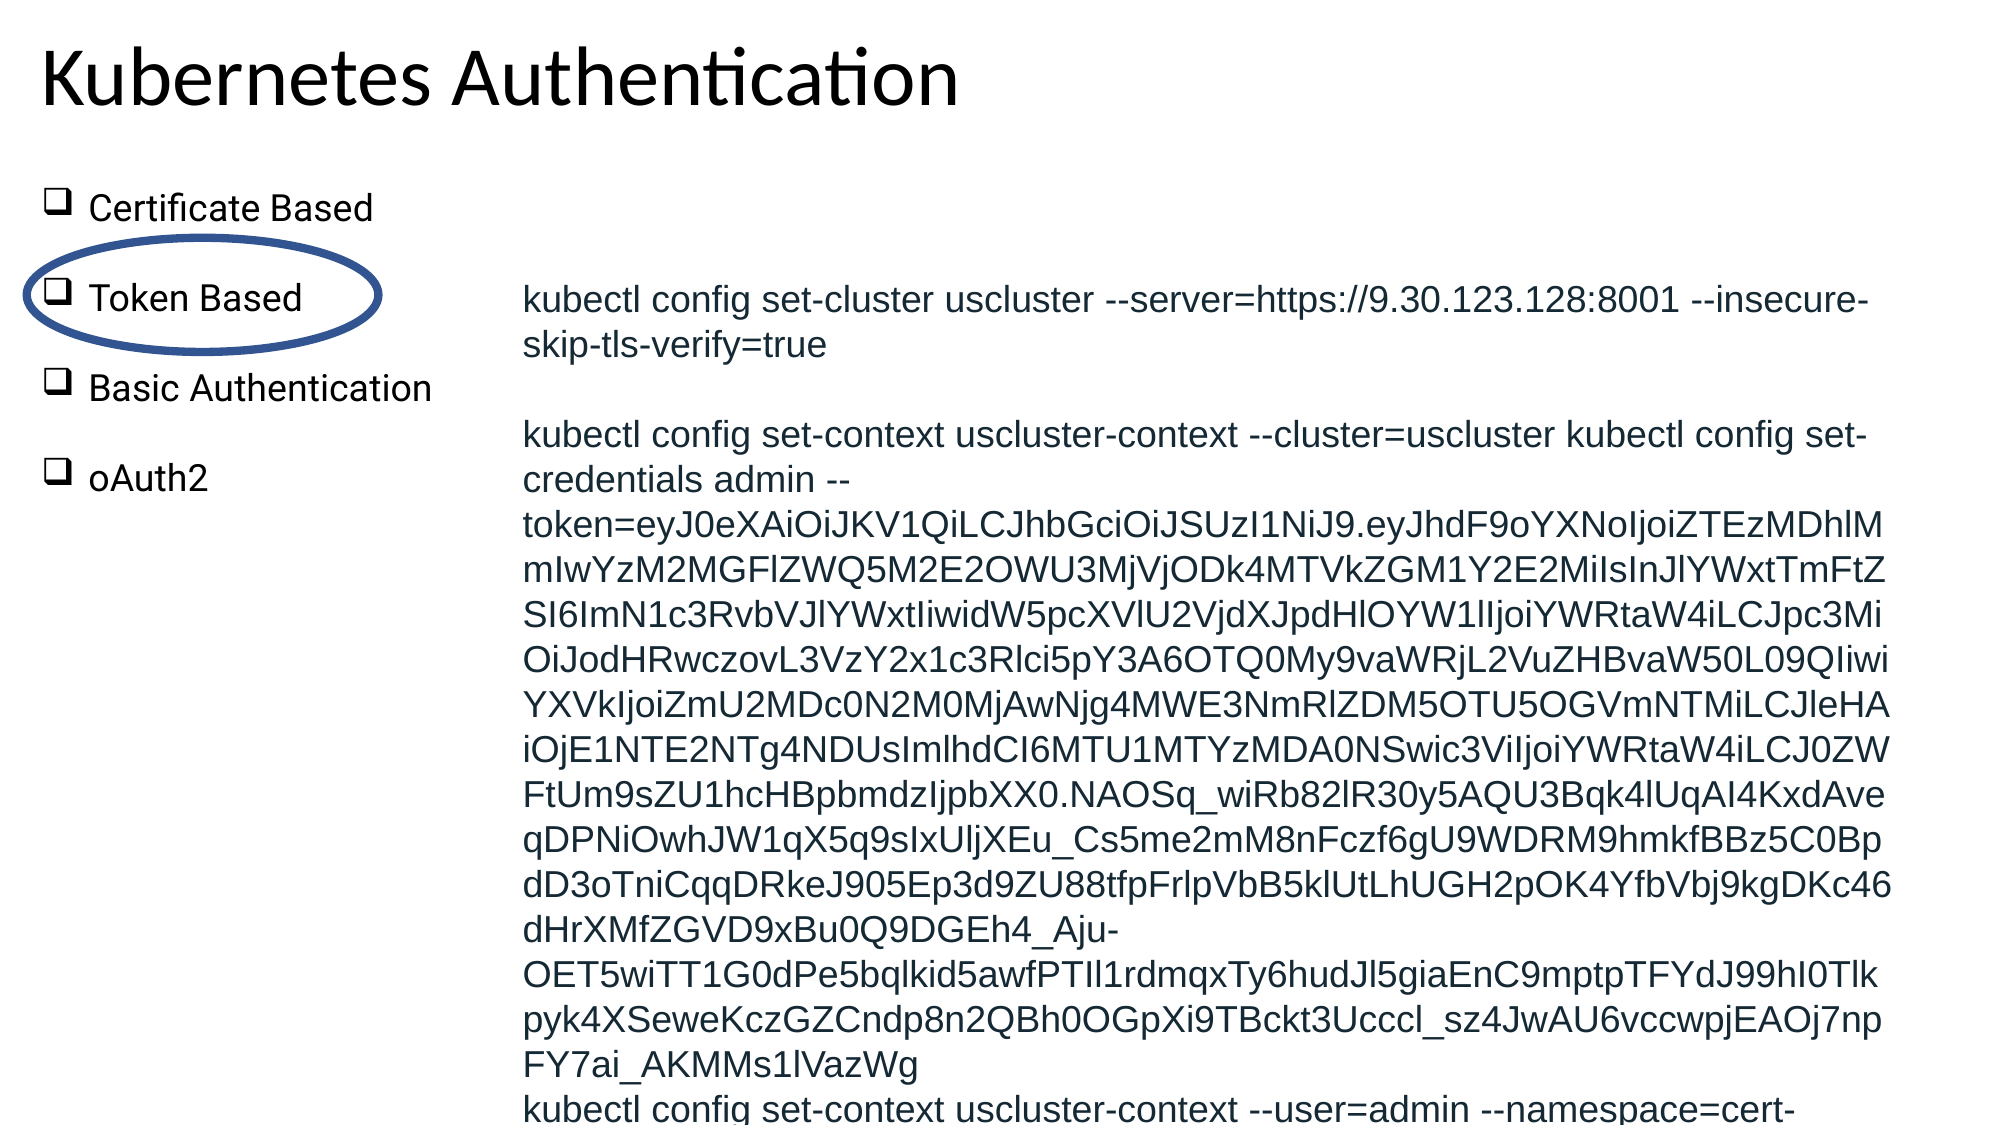

Kubernetes Authentication

Certificate Based

Token Based

Basic Authentication

oAuth2

kubectl config set-cluster uscluster --server=https://9.30.123.128:8001 --insecure-skip-tls-verify=true

kubectl config set-context uscluster-context --cluster=uscluster kubectl config set-credentials admin --token=eyJ0eXAiOiJKV1QiLCJhbGciOiJSUzI1NiJ9.eyJhdF9oYXNoIjoiZTEzMDhlMmIwYzM2MGFlZWQ5M2E2OWU3MjVjODk4MTVkZGM1Y2E2MiIsInJlYWxtTmFtZSI6ImN1c3RvbVJlYWxtIiwidW5pcXVlU2VjdXJpdHlOYW1lIjoiYWRtaW4iLCJpc3MiOiJodHRwczovL3VzY2x1c3Rlci5pY3A6OTQ0My9vaWRjL2VuZHBvaW50L09QIiwiYXVkIjoiZmU2MDc0N2M0MjAwNjg4MWE3NmRlZDM5OTU5OGVmNTMiLCJleHAiOjE1NTE2NTg4NDUsImlhdCI6MTU1MTYzMDA0NSwic3ViIjoiYWRtaW4iLCJ0ZWFtUm9sZU1hcHBpbmdzIjpbXX0.NAOSq_wiRb82lR30y5AQU3Bqk4lUqAI4KxdAveqDPNiOwhJW1qX5q9sIxUljXEu_Cs5me2mM8nFczf6gU9WDRM9hmkfBBz5C0BpdD3oTniCqqDRkeJ905Ep3d9ZU88tfpFrlpVbB5klUtLhUGH2pOK4YfbVbj9kgDKc46dHrXMfZGVD9xBu0Q9DGEh4_Aju-OET5wiTT1G0dPe5bqlkid5awfPTIl1rdmqxTy6hudJl5giaEnC9mptpTFYdJ99hI0Tlkpyk4XSeweKczGZCndp8n2QBh0OGpXi9TBckt3Ucccl_sz4JwAU6vccwpjEAOj7npFY7ai_AKMMs1lVazWg
kubectl config set-context uscluster-context --user=admin --namespace=cert-manager kubectl config use-context uscluster-context